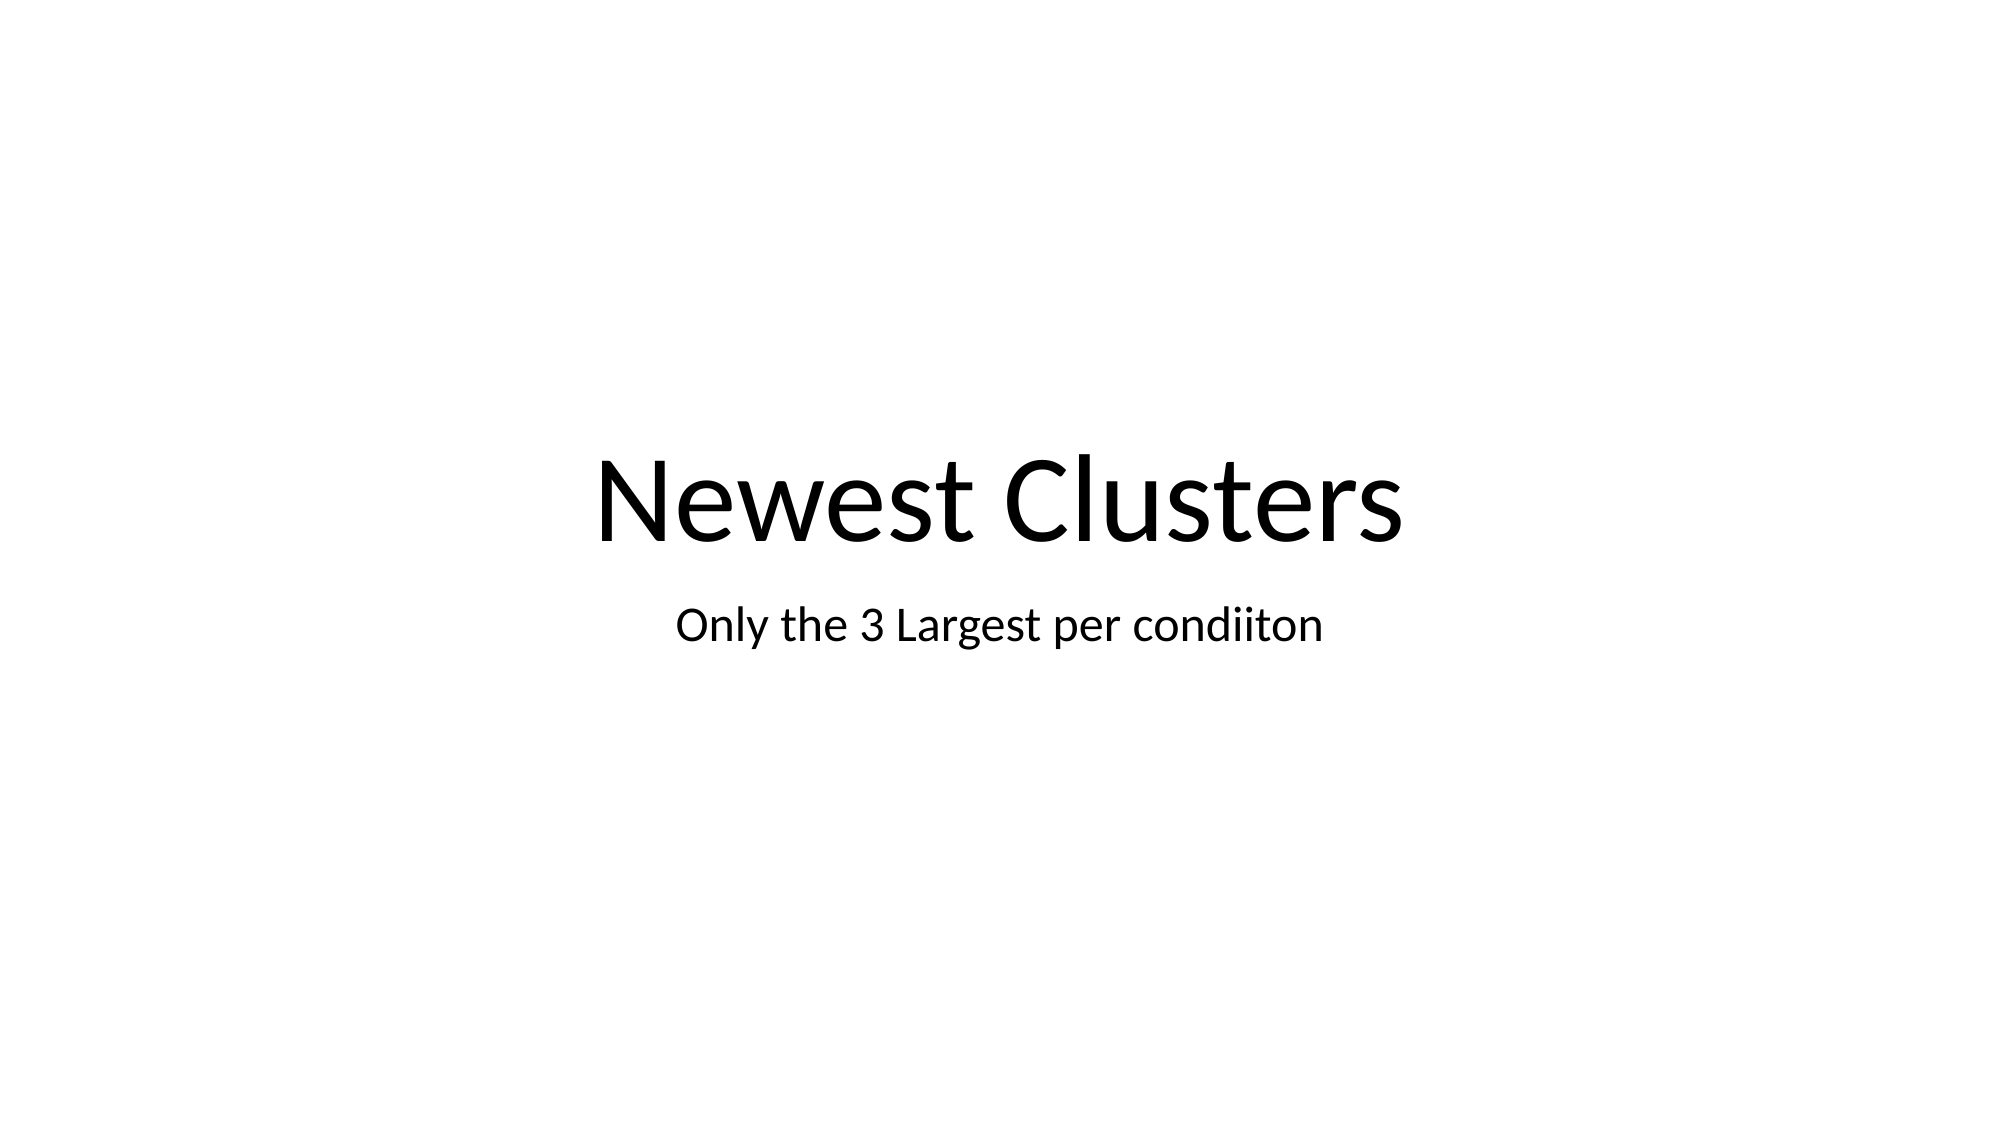

# Newest Clusters
Only the 3 Largest per condiiton